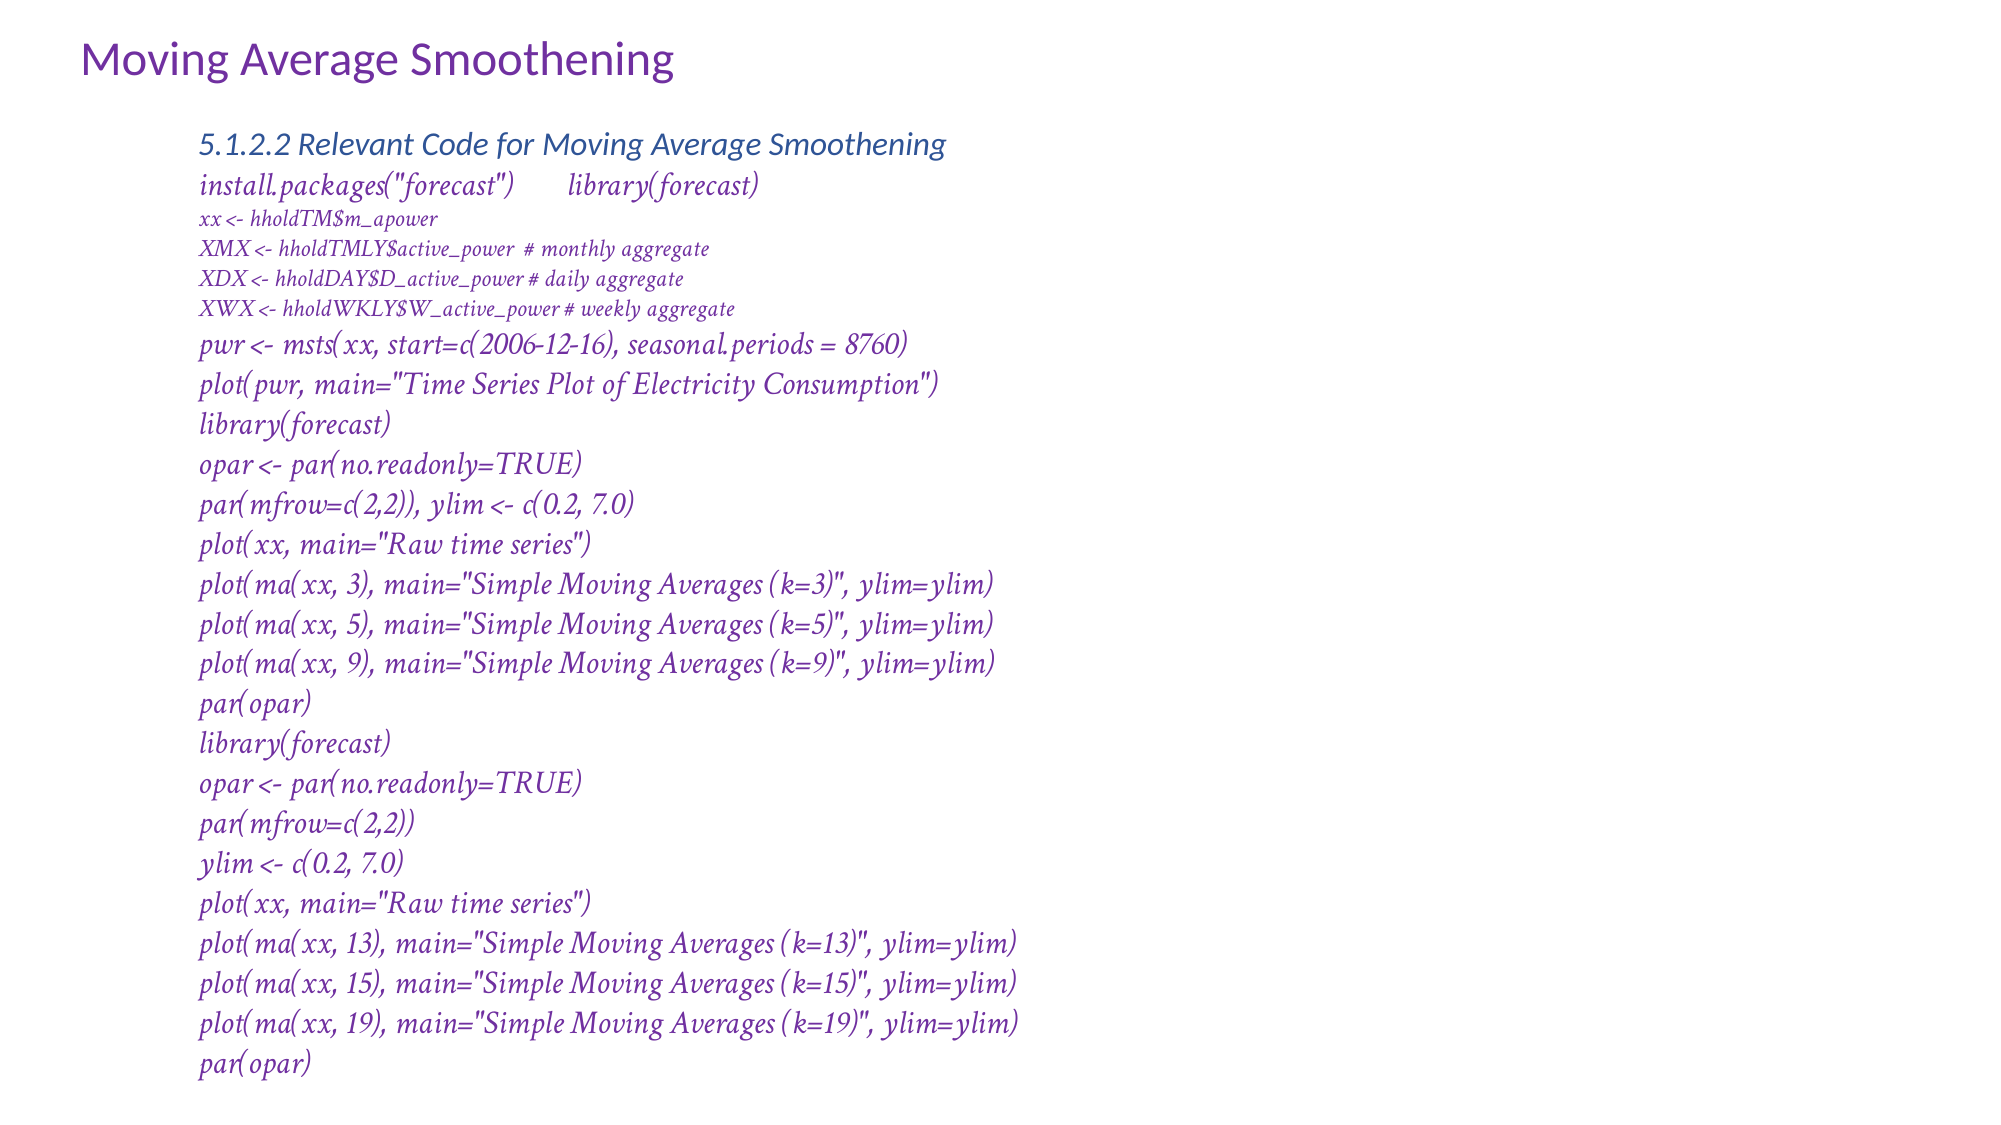

# Moving Average Smoothening
5.1.2.2 Relevant Code for Moving Average Smoothening
install.packages("forecast")       library(forecast)
xx <- hholdTM$m_apower
XMX <- hholdTMLY$active_power  # monthly aggregate
XDX <- hholdDAY$D_active_power # daily aggregate
XWX <- hholdWKLY$W_active_power # weekly aggregate
pwr <- msts(xx, start=c(2006-12-16), seasonal.periods = 8760)
plot(pwr, main="Time Series Plot of Electricity Consumption")
library(forecast)
opar <- par(no.readonly=TRUE)
par(mfrow=c(2,2)), ylim <- c(0.2, 7.0)
plot(xx, main="Raw time series")
plot(ma(xx, 3), main="Simple Moving Averages (k=3)", ylim=ylim)
plot(ma(xx, 5), main="Simple Moving Averages (k=5)", ylim=ylim)
plot(ma(xx, 9), main="Simple Moving Averages (k=9)", ylim=ylim)
par(opar)
library(forecast)
opar <- par(no.readonly=TRUE)
par(mfrow=c(2,2))
ylim <- c(0.2, 7.0)
plot(xx, main="Raw time series")
plot(ma(xx, 13), main="Simple Moving Averages (k=13)", ylim=ylim)
plot(ma(xx, 15), main="Simple Moving Averages (k=15)", ylim=ylim)
plot(ma(xx, 19), main="Simple Moving Averages (k=19)", ylim=ylim)
par(opar)